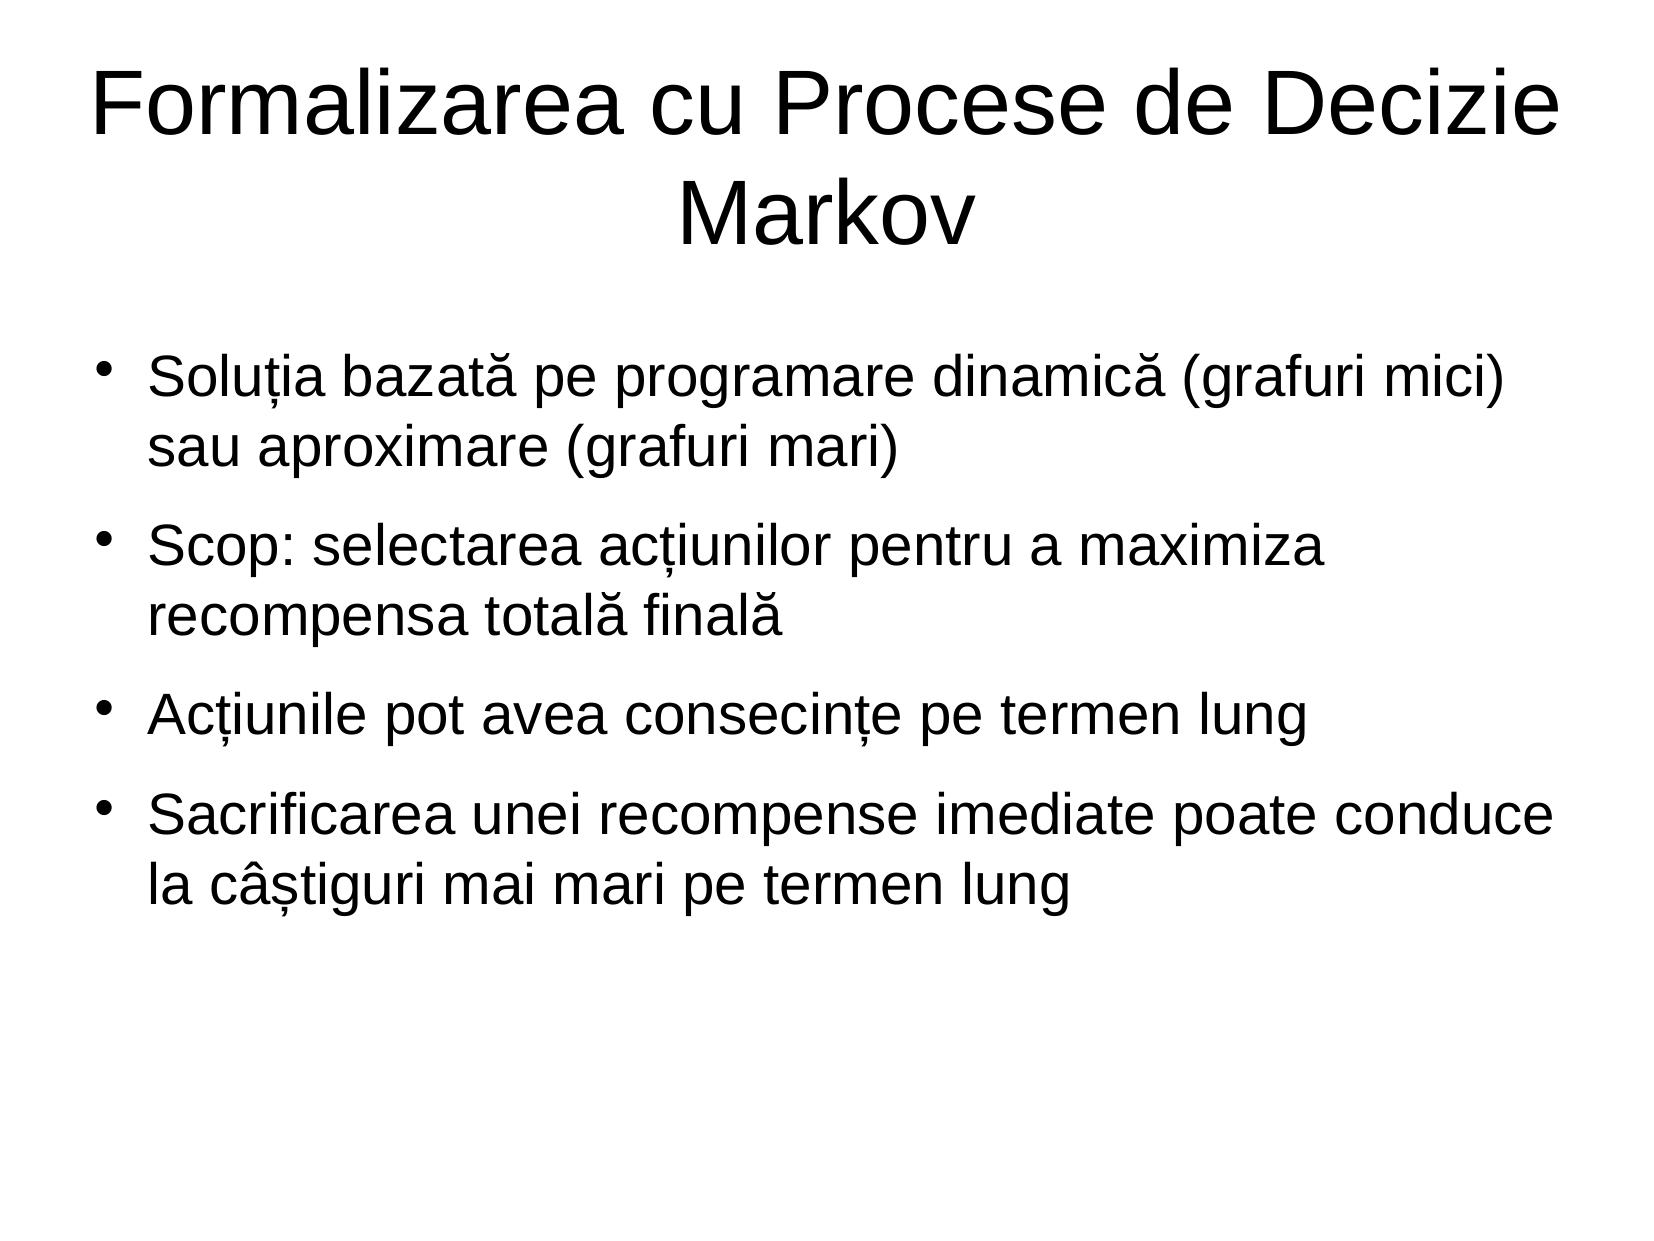

Formalizarea cu Procese de Decizie Markov
Soluția bazată pe programare dinamică (grafuri mici) sau aproximare (grafuri mari)
Scop: selectarea acțiunilor pentru a maximiza recompensa totală finală
Acțiunile pot avea consecințe pe termen lung
Sacrificarea unei recompense imediate poate conduce la câștiguri mai mari pe termen lung